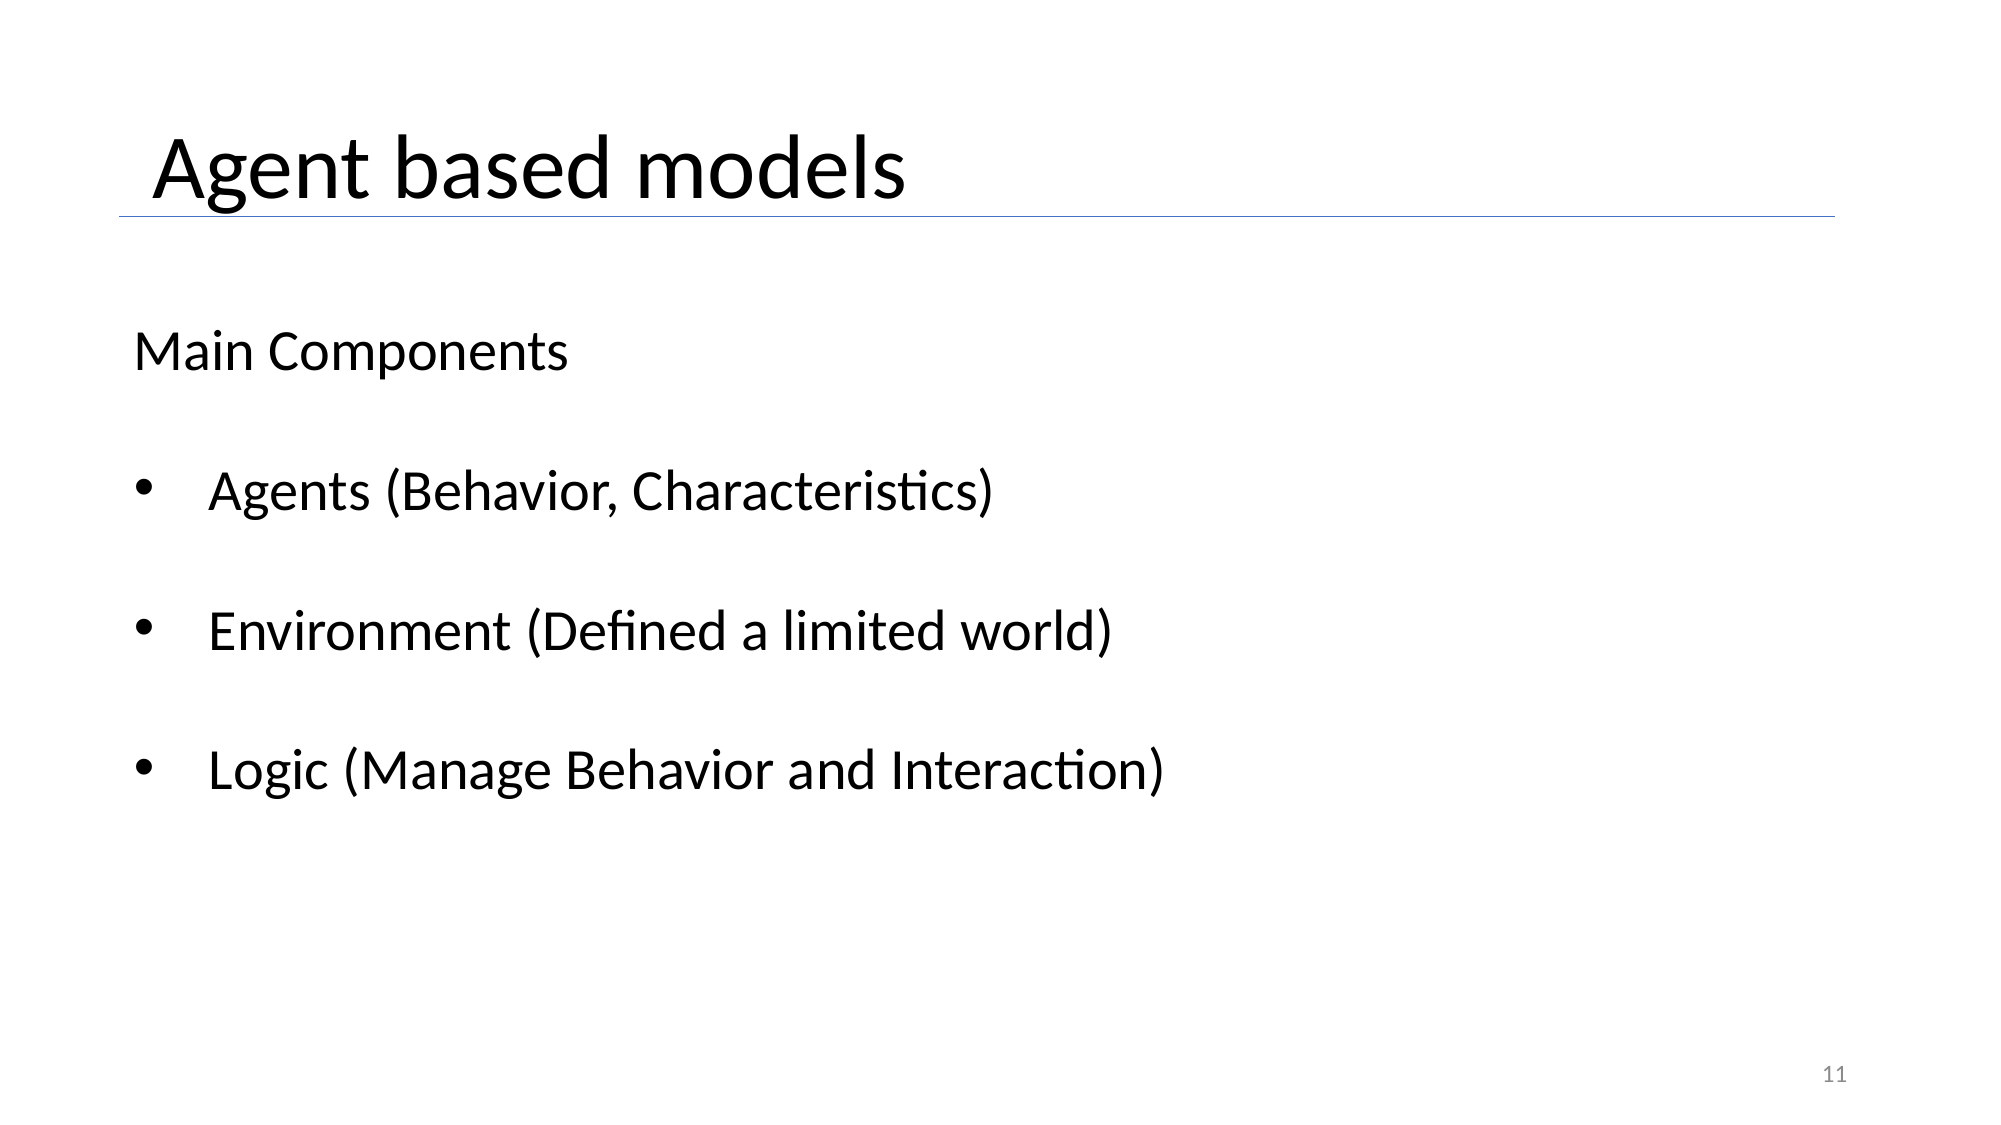

Agent based models

Main Components

Agents (Behavior, Characteristics)

Environment (Defined a limited world)

Logic (Manage Behavior and Interaction)

11